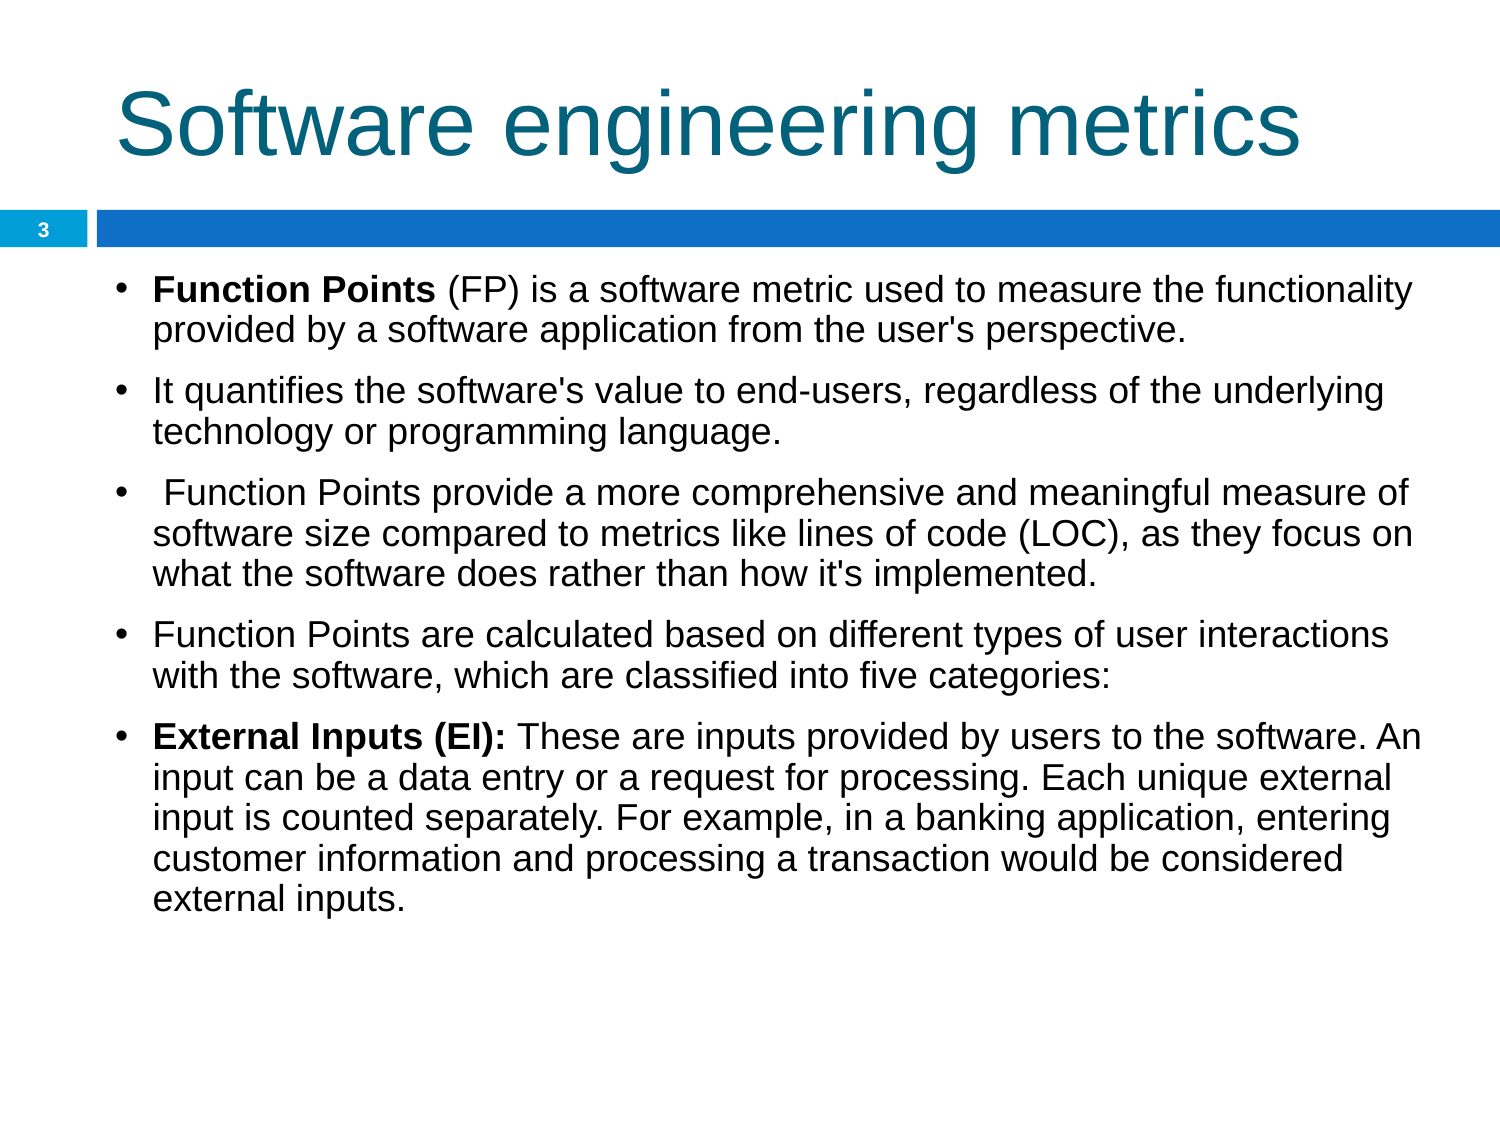

Software engineering metrics
3
Function Points (FP) is a software metric used to measure the functionality provided by a software application from the user's perspective.
It quantifies the software's value to end-users, regardless of the underlying technology or programming language.
 Function Points provide a more comprehensive and meaningful measure of software size compared to metrics like lines of code (LOC), as they focus on what the software does rather than how it's implemented.
Function Points are calculated based on different types of user interactions with the software, which are classified into five categories:
External Inputs (EI): These are inputs provided by users to the software. An input can be a data entry or a request for processing. Each unique external input is counted separately. For example, in a banking application, entering customer information and processing a transaction would be considered external inputs.